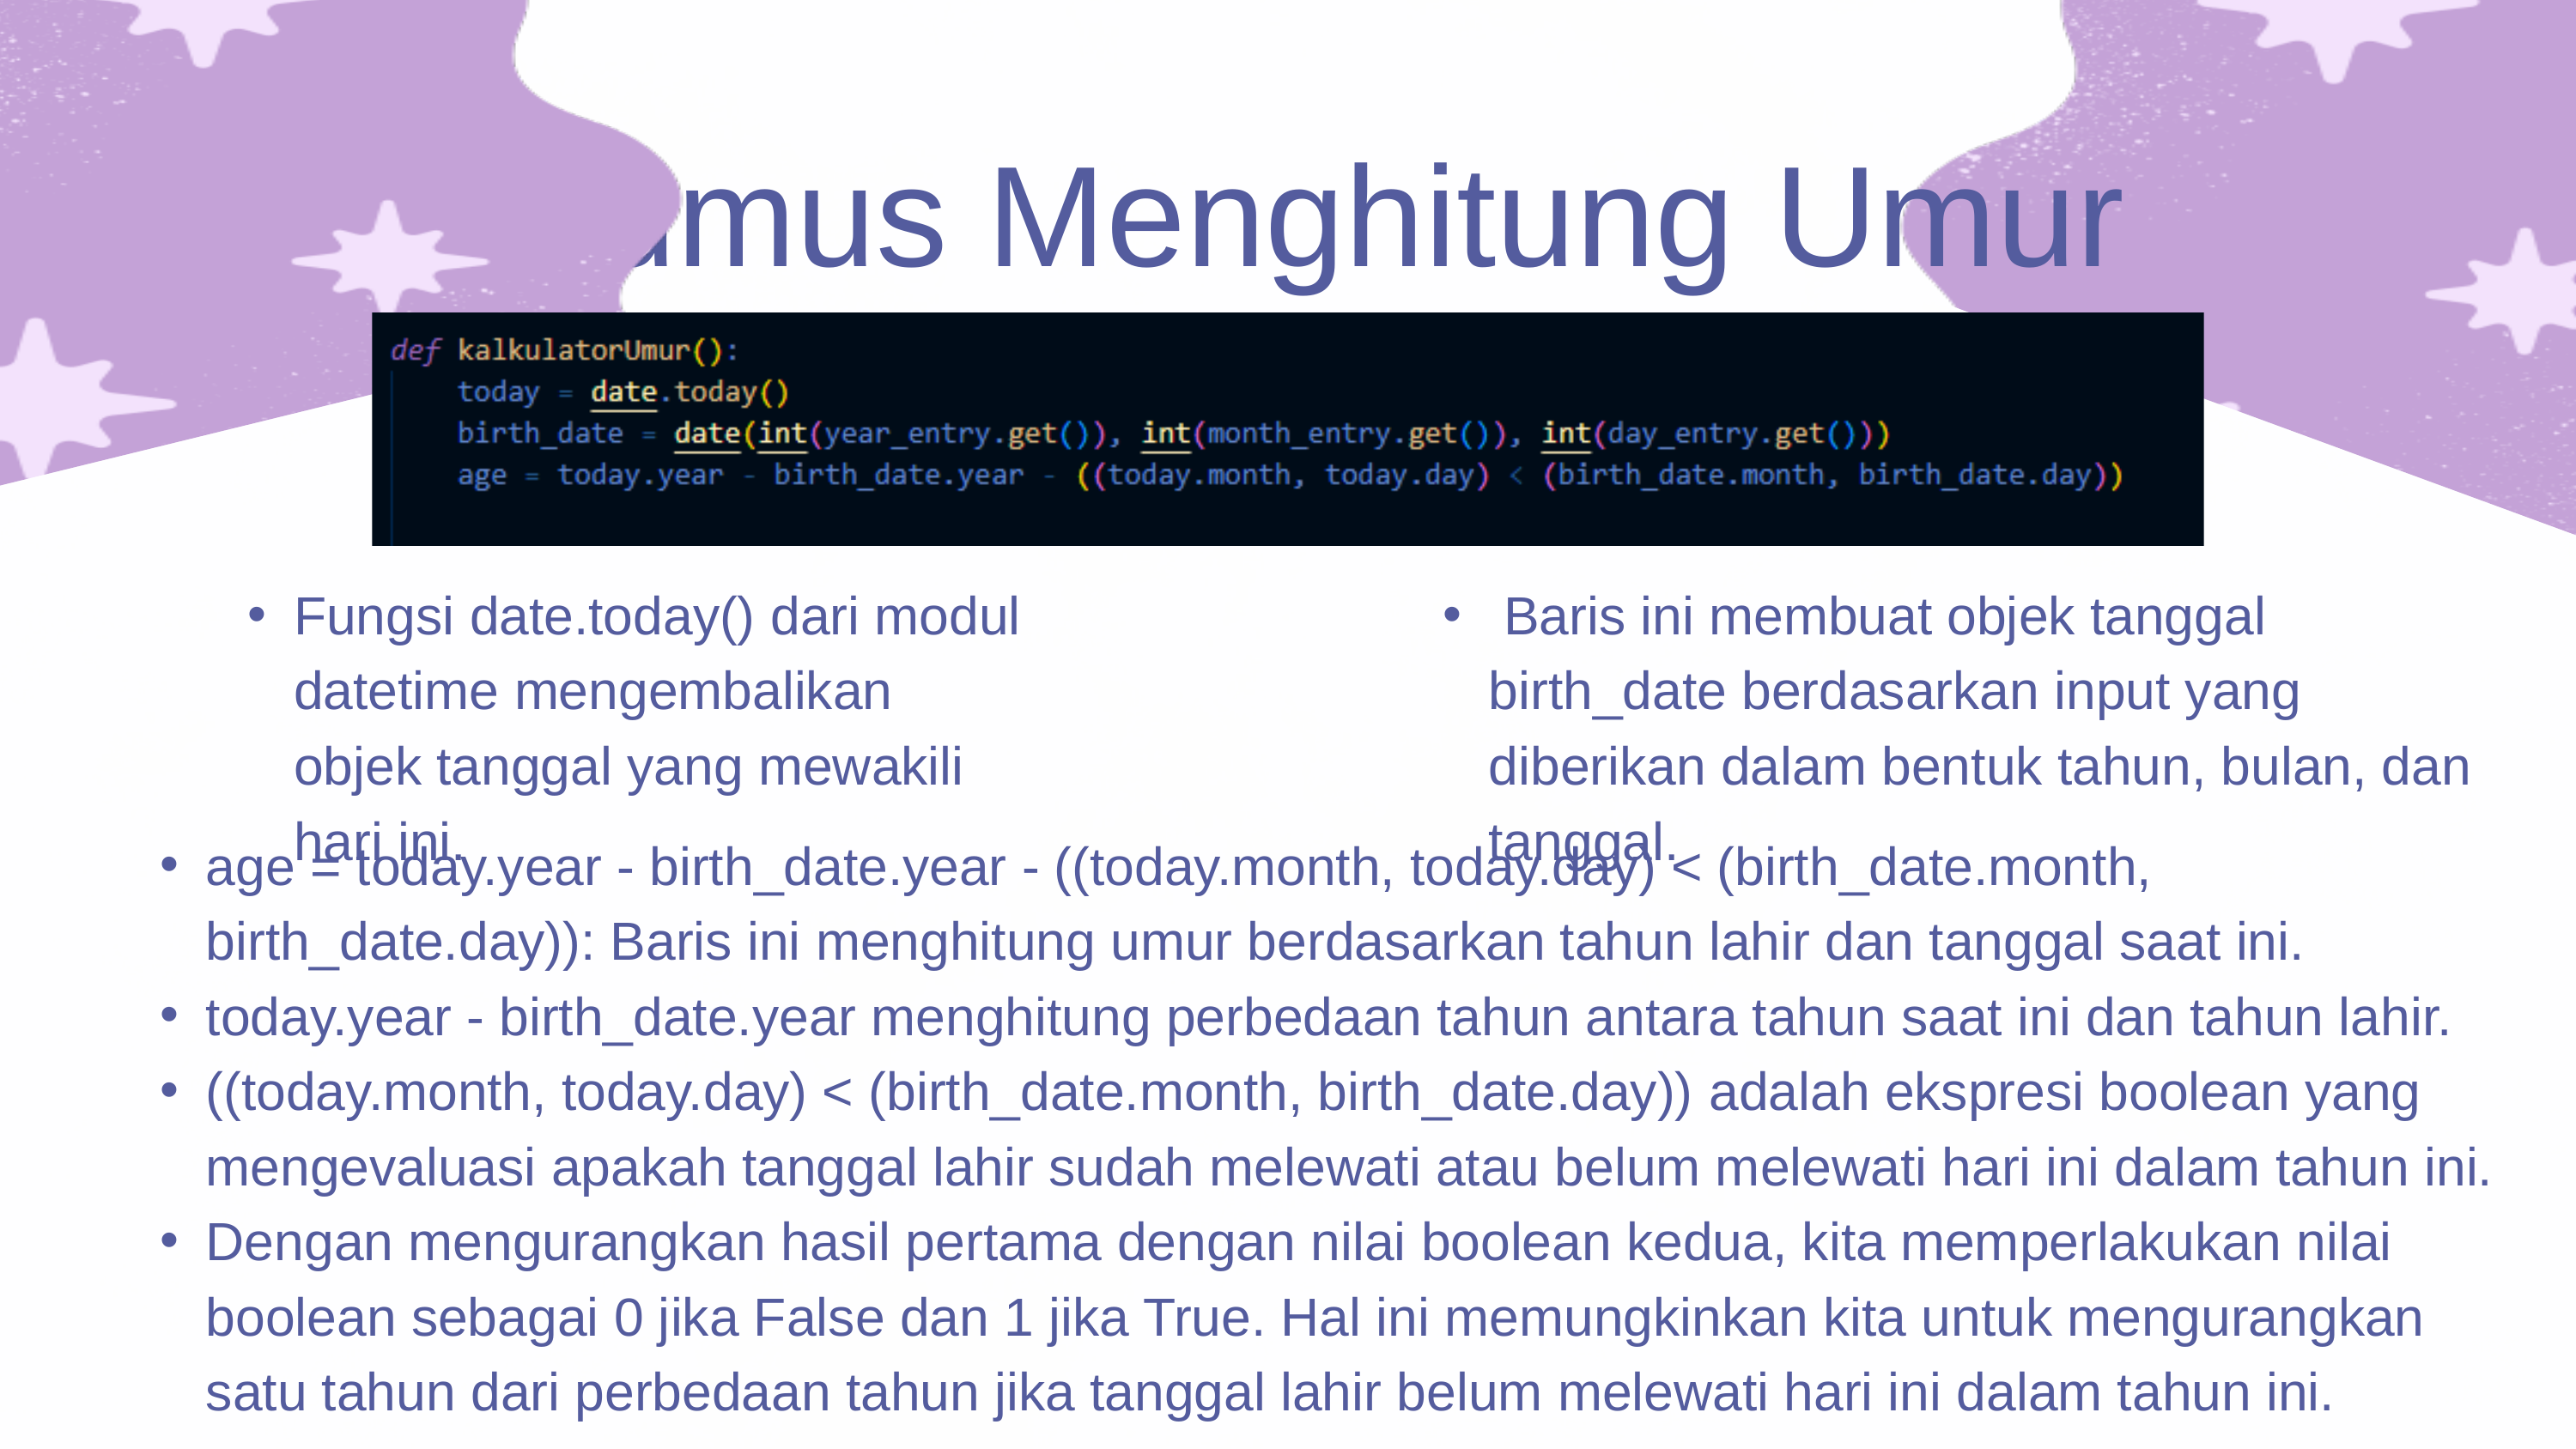

Rumus Menghitung Umur

Fungsi date.today() dari modul datetime mengembalikan objek tanggal yang mewakili hari ini.
 Baris ini membuat objek tanggal birth_date berdasarkan input yang diberikan dalam bentuk tahun, bulan, dan tanggal.
age = today.year - birth_date.year - ((today.month, today.day) < (birth_date.month, birth_date.day)): Baris ini menghitung umur berdasarkan tahun lahir dan tanggal saat ini.
today.year - birth_date.year menghitung perbedaan tahun antara tahun saat ini dan tahun lahir.
((today.month, today.day) < (birth_date.month, birth_date.day)) adalah ekspresi boolean yang mengevaluasi apakah tanggal lahir sudah melewati atau belum melewati hari ini dalam tahun ini.
Dengan mengurangkan hasil pertama dengan nilai boolean kedua, kita memperlakukan nilai boolean sebagai 0 jika False dan 1 jika True. Hal ini memungkinkan kita untuk mengurangkan satu tahun dari perbedaan tahun jika tanggal lahir belum melewati hari ini dalam tahun ini.